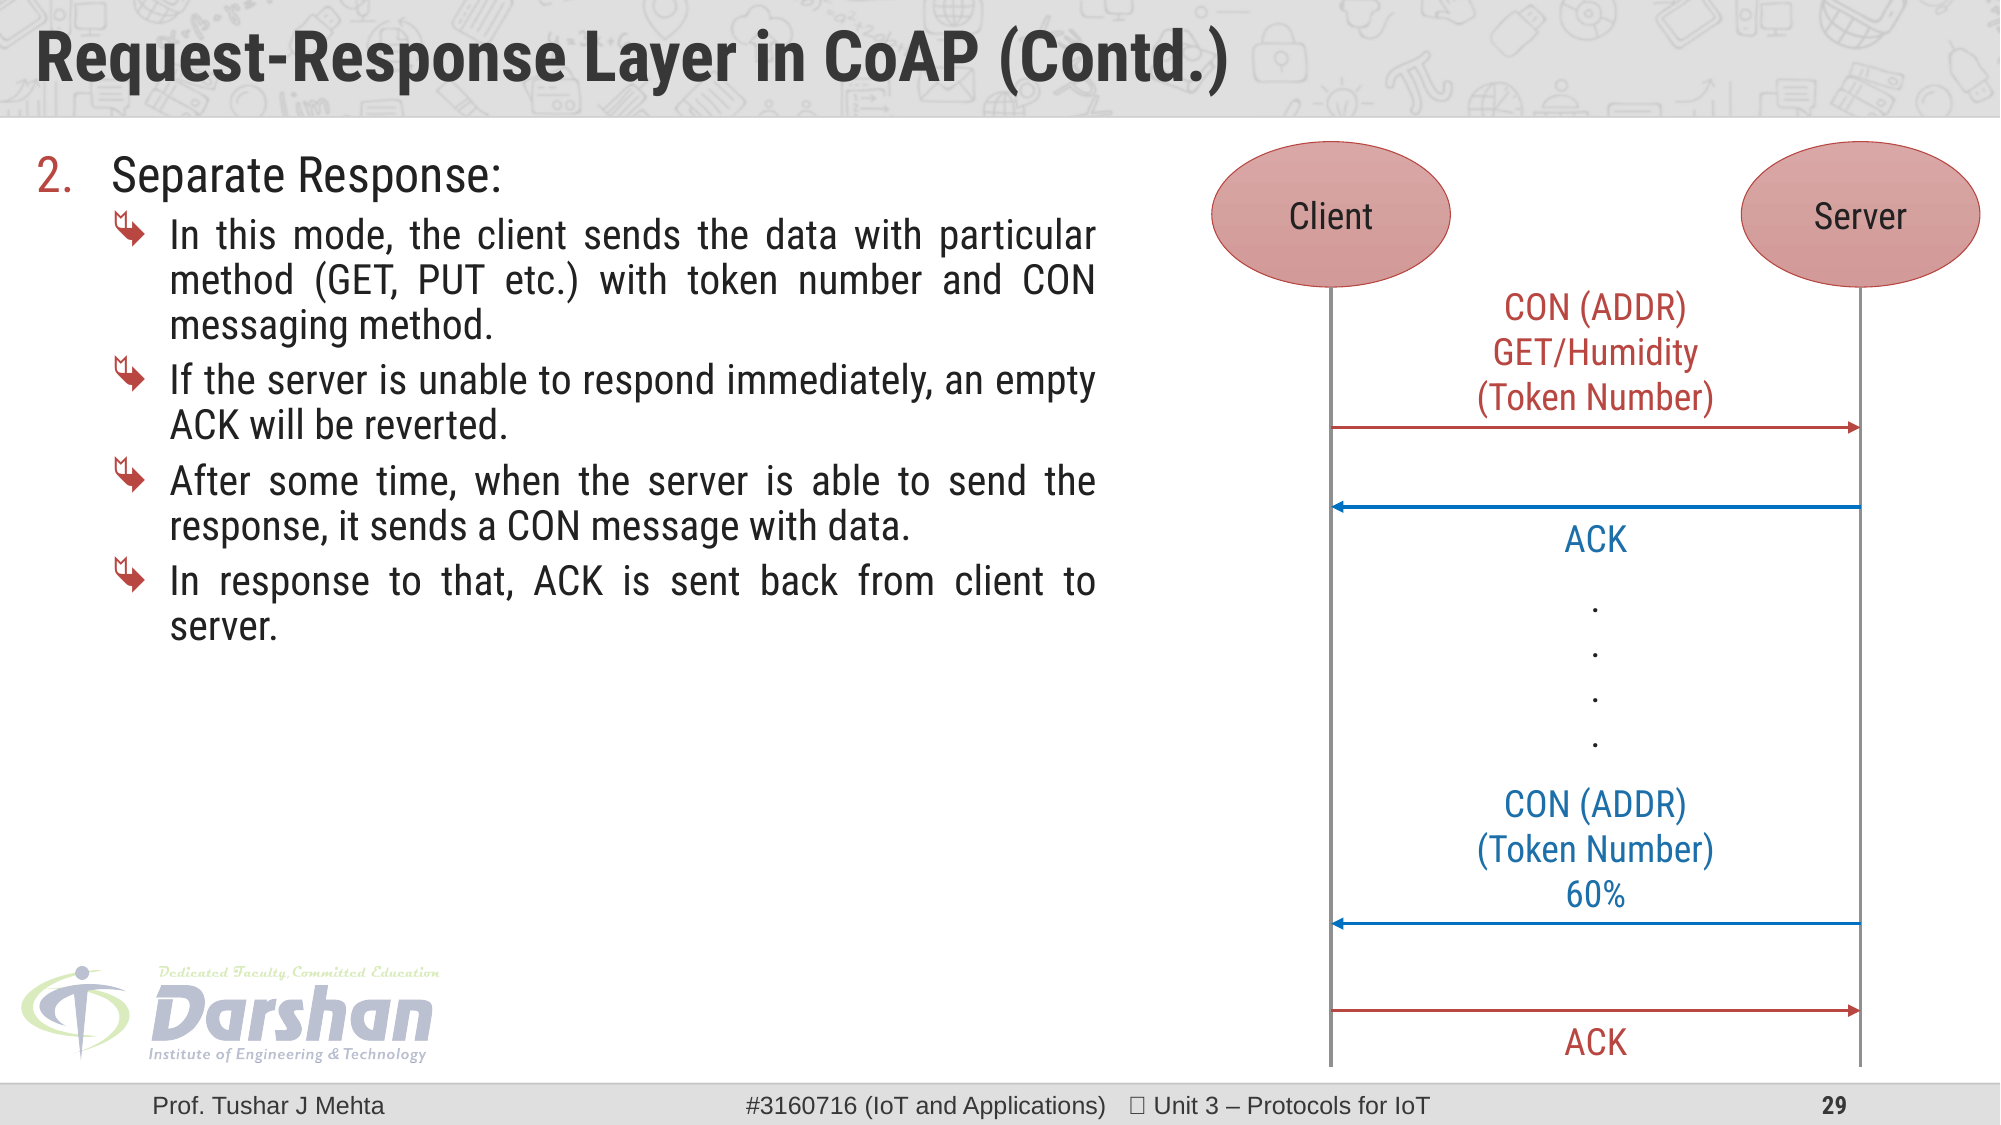

# Request-Response Layer in CoAP (Contd.)
Separate Response:
In this mode, the client sends the data with particular method (GET, PUT etc.) with token number and CON messaging method.
If the server is unable to respond immediately, an empty ACK will be reverted.
After some time, when the server is able to send the response, it sends a CON message with data.
In response to that, ACK is sent back from client to server.
Client
Server
CON (ADDR)
GET/Humidity
(Token Number)
ACK
.
.
.
.
CON (ADDR)
(Token Number)
60%
ACK